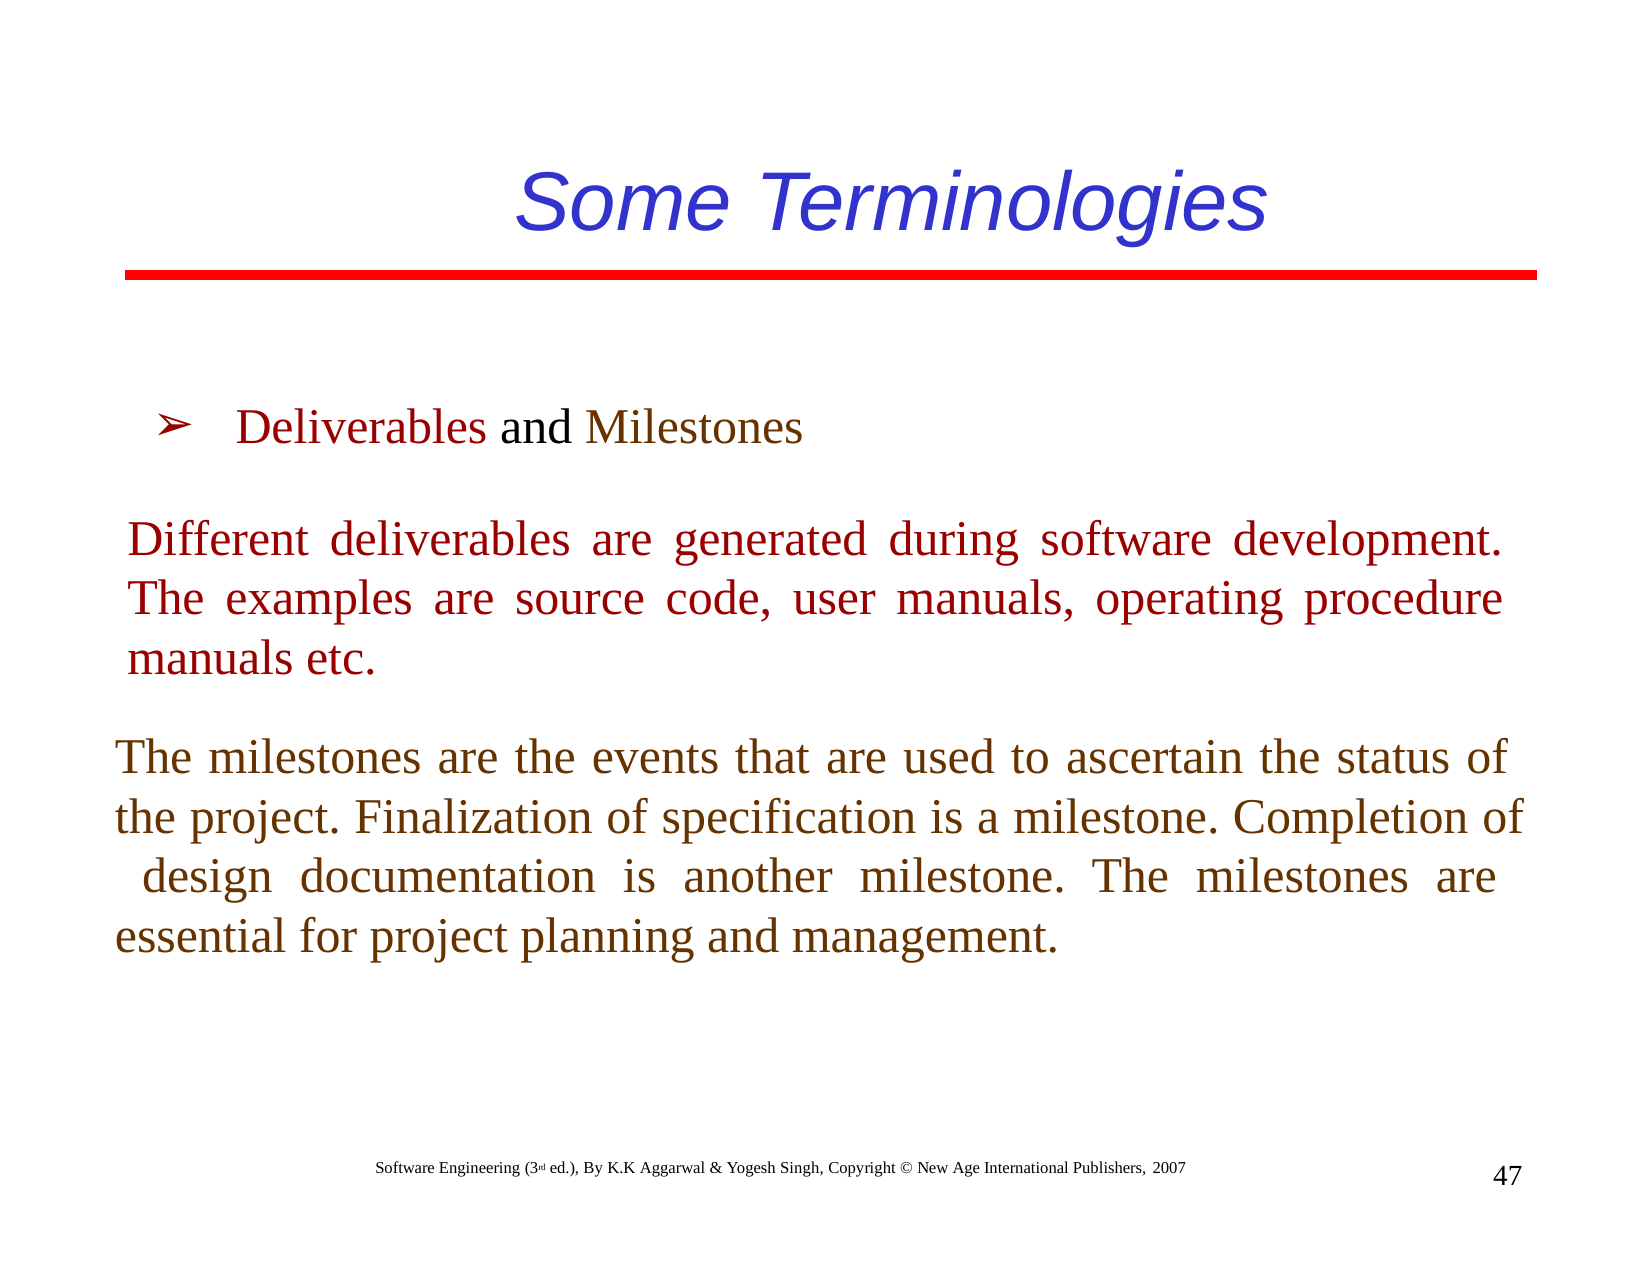

# Some Terminologies

Deliverables and Milestones

Different deliverables are generated during software development.  The examples are source code, user manuals, operating procedure  manuals etc.
The milestones are the events that are used to ascertain the status of  the project. Finalization of specification is a milestone. Completion of  design documentation is another milestone. The milestones are  essential for project planning and management.
Software Engineering (3rd  ed.), By K.K Aggarwal & Yogesh Singh, Copyright © New Age International Publishers, 2007
47